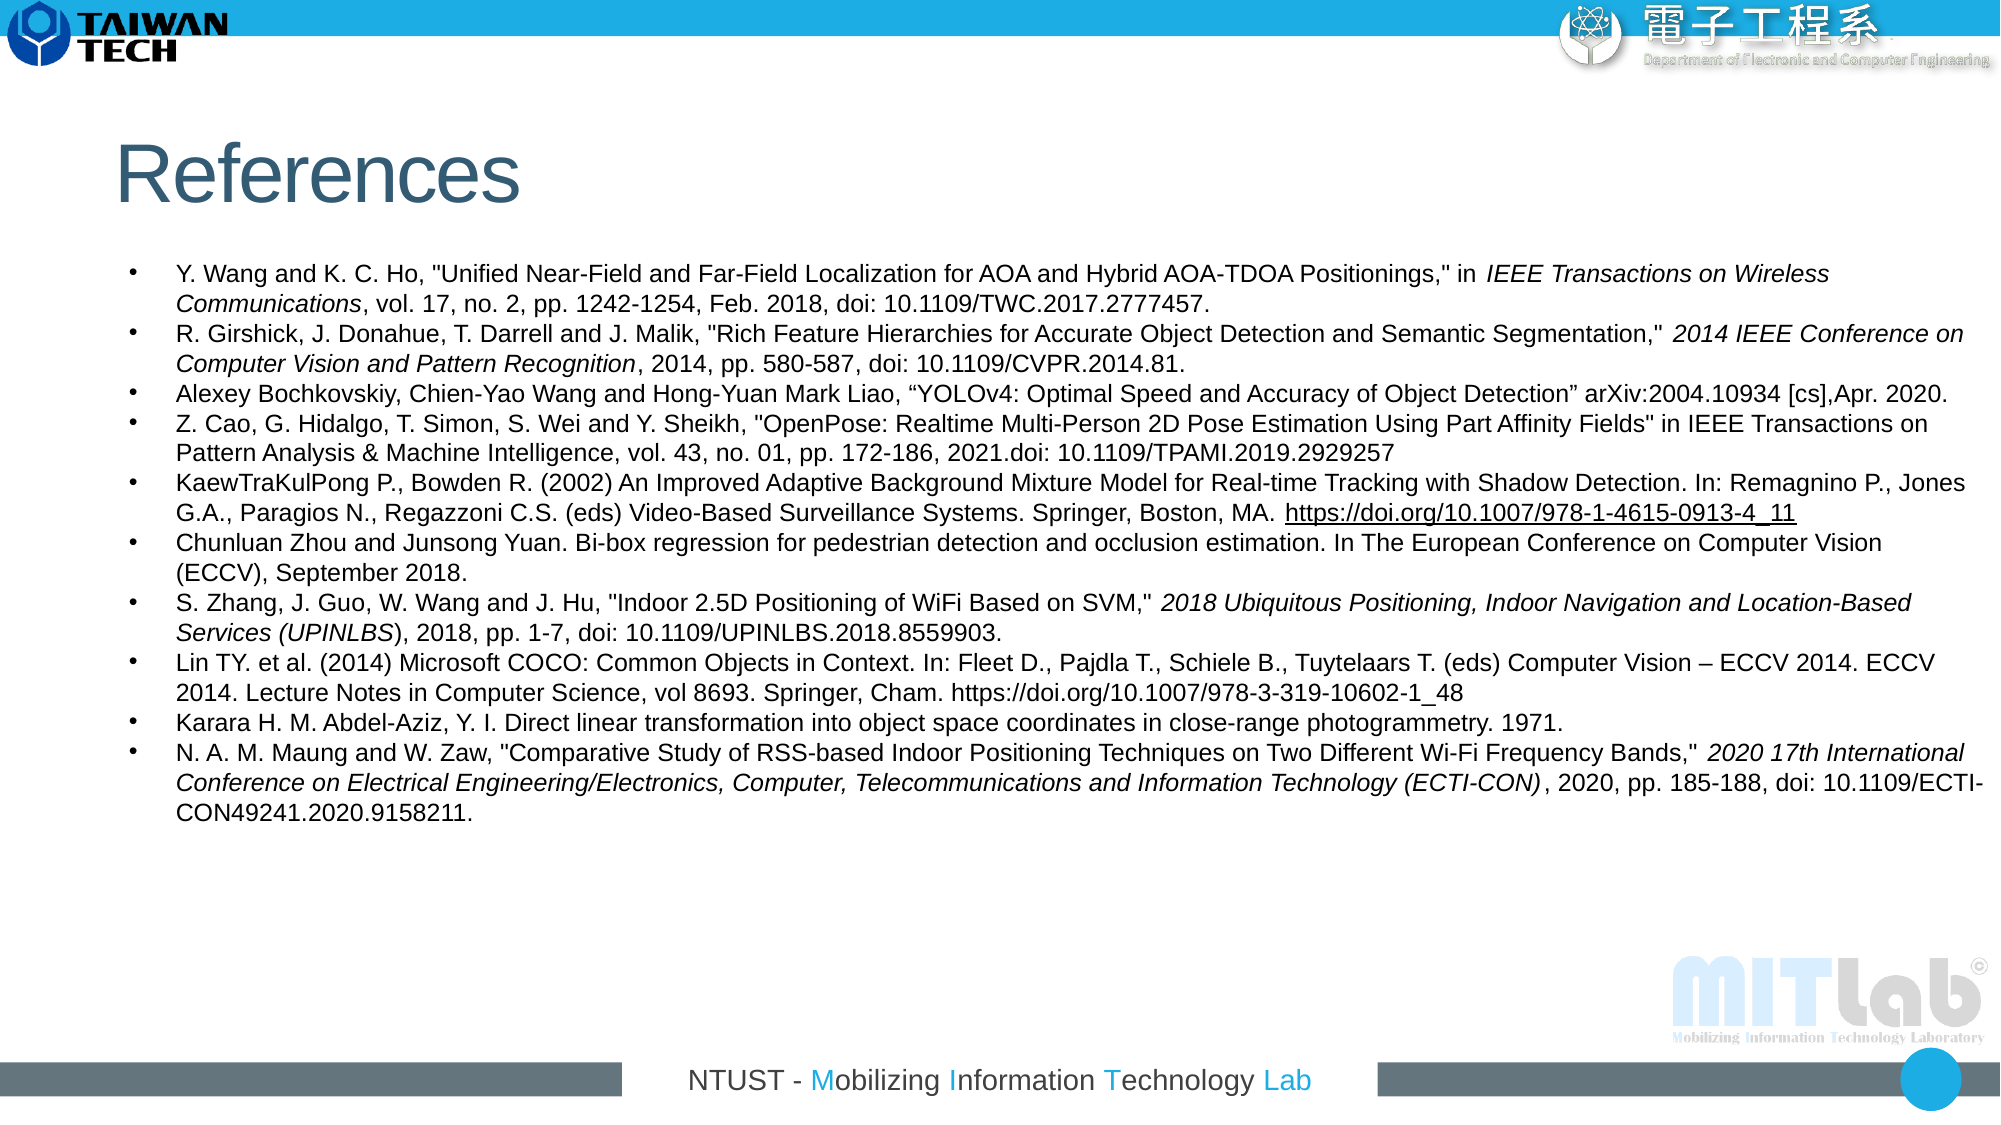

# References
Y. Wang and K. C. Ho, "Unified Near-Field and Far-Field Localization for AOA and Hybrid AOA-TDOA Positionings," in IEEE Transactions on Wireless Communications, vol. 17, no. 2, pp. 1242-1254, Feb. 2018, doi: 10.1109/TWC.2017.2777457.
R. Girshick, J. Donahue, T. Darrell and J. Malik, "Rich Feature Hierarchies for Accurate Object Detection and Semantic Segmentation," 2014 IEEE Conference on Computer Vision and Pattern Recognition, 2014, pp. 580-587, doi: 10.1109/CVPR.2014.81.
Alexey Bochkovskiy, Chien-Yao Wang and Hong-Yuan Mark Liao, “YOLOv4: Optimal Speed and Accuracy of Object Detection” arXiv:2004.10934 [cs],Apr. 2020.
Z. Cao, G. Hidalgo, T. Simon, S. Wei and Y. Sheikh, "OpenPose: Realtime Multi-Person 2D Pose Estimation Using Part Affinity Fields" in IEEE Transactions on Pattern Analysis & Machine Intelligence, vol. 43, no. 01, pp. 172-186, 2021.doi: 10.1109/TPAMI.2019.2929257
KaewTraKulPong P., Bowden R. (2002) An Improved Adaptive Background Mixture Model for Real-time Tracking with Shadow Detection. In: Remagnino P., Jones G.A., Paragios N., Regazzoni C.S. (eds) Video-Based Surveillance Systems. Springer, Boston, MA. https://doi.org/10.1007/978-1-4615-0913-4_11
Chunluan Zhou and Junsong Yuan. Bi-box regression for pedestrian detection and occlusion estimation. In The European Conference on Computer Vision (ECCV), September 2018.
S. Zhang, J. Guo, W. Wang and J. Hu, "Indoor 2.5D Positioning of WiFi Based on SVM," 2018 Ubiquitous Positioning, Indoor Navigation and Location-Based Services (UPINLBS), 2018, pp. 1-7, doi: 10.1109/UPINLBS.2018.8559903.
Lin TY. et al. (2014) Microsoft COCO: Common Objects in Context. In: Fleet D., Pajdla T., Schiele B., Tuytelaars T. (eds) Computer Vision – ECCV 2014. ECCV 2014. Lecture Notes in Computer Science, vol 8693. Springer, Cham. https://doi.org/10.1007/978-3-319-10602-1_48
Karara H. M. Abdel-Aziz, Y. I. Direct linear transformation into object space coordinates in close-range photogrammetry. 1971.
N. A. M. Maung and W. Zaw, "Comparative Study of RSS-based Indoor Positioning Techniques on Two Different Wi-Fi Frequency Bands," 2020 17th International Conference on Electrical Engineering/Electronics, Computer, Telecommunications and Information Technology (ECTI-CON), 2020, pp. 185-188, doi: 10.1109/ECTI-CON49241.2020.9158211.